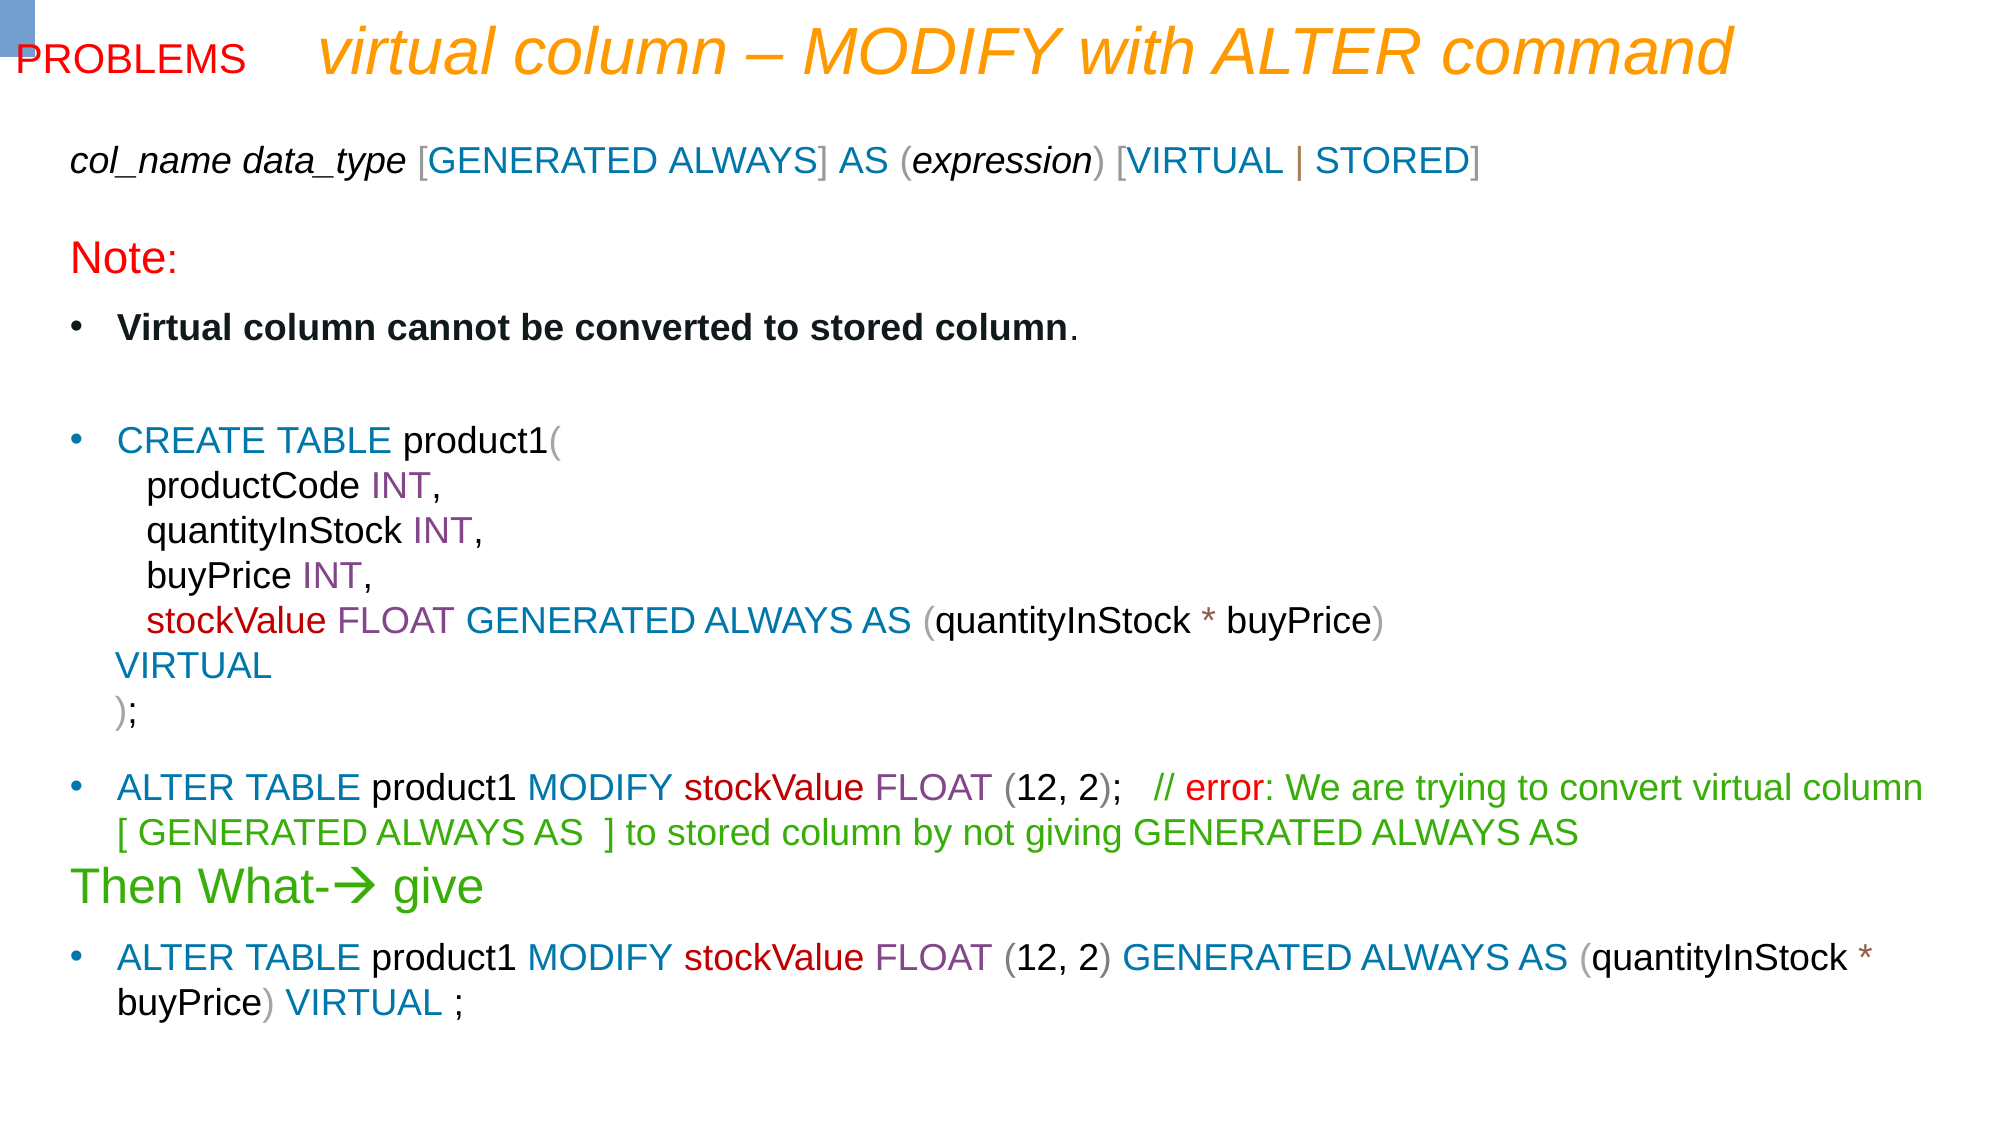

virtual column – MODIFY with ALTER command
PROBLEMS
col_name data_type [GENERATED ALWAYS] AS (expression) [VIRTUAL | STORED]
Note:

Virtual column cannot be converted to stored column.
CREATE TABLE product1(
   productCode INT,
   quantityInStock INT,
   buyPrice INT,
   stockValue FLOAT GENERATED ALWAYS AS (quantityInStock * buyPrice) VIRTUAL
);
ALTER TABLE product1 MODIFY stockValue FLOAT (12, 2);   // error: We are trying to convert virtual column  [ GENERATED ALWAYS AS  ] to stored column by not giving GENERATED ALWAYS AS
Then What-🡪 give

ALTER TABLE product1 MODIFY stockValue FLOAT (12, 2) GENERATED ALWAYS AS (quantityInStock * buyPrice) VIRTUAL ;